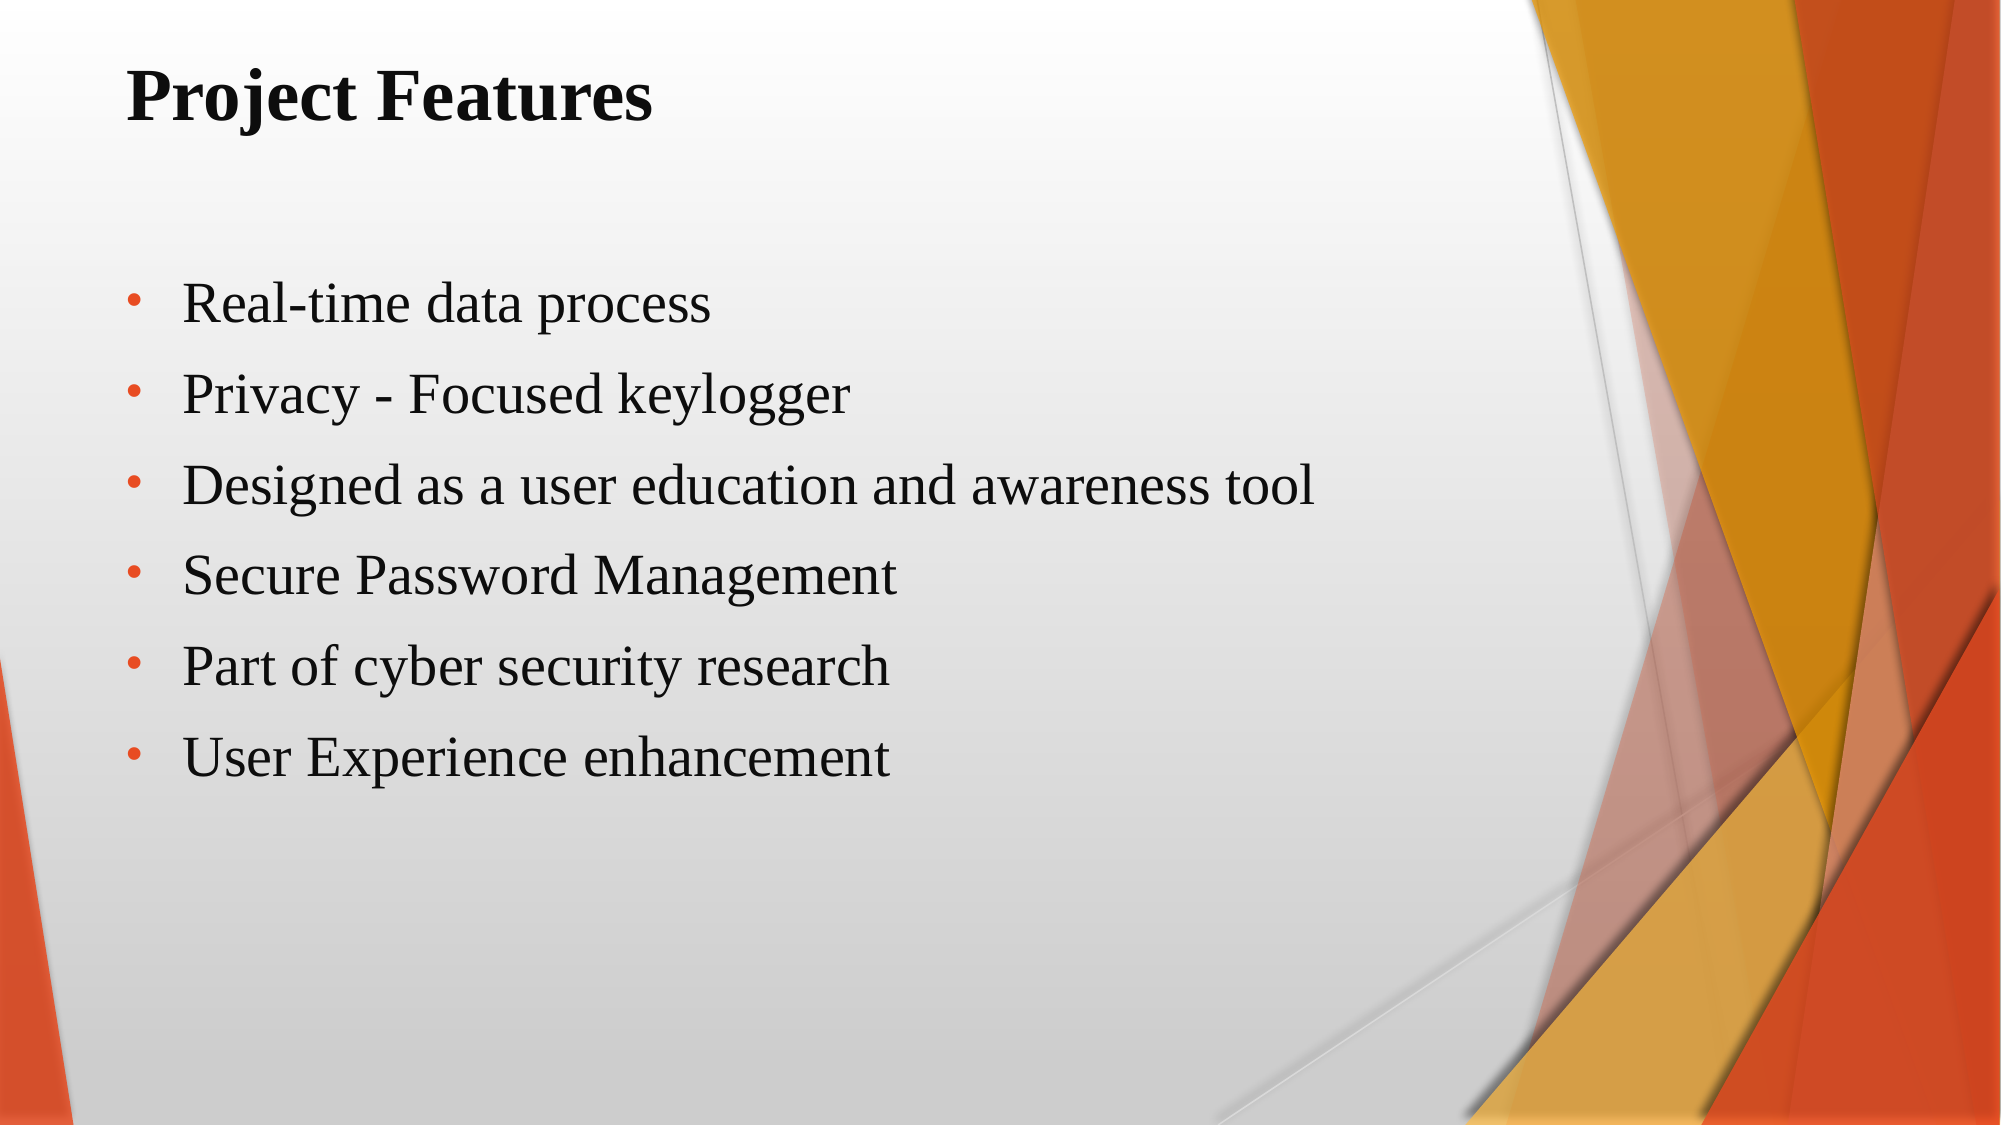

# Project Features
Real-time data process
Privacy - Focused keylogger
Designed as a user education and awareness tool
Secure Password Management
Part of cyber security research
User Experience enhancement